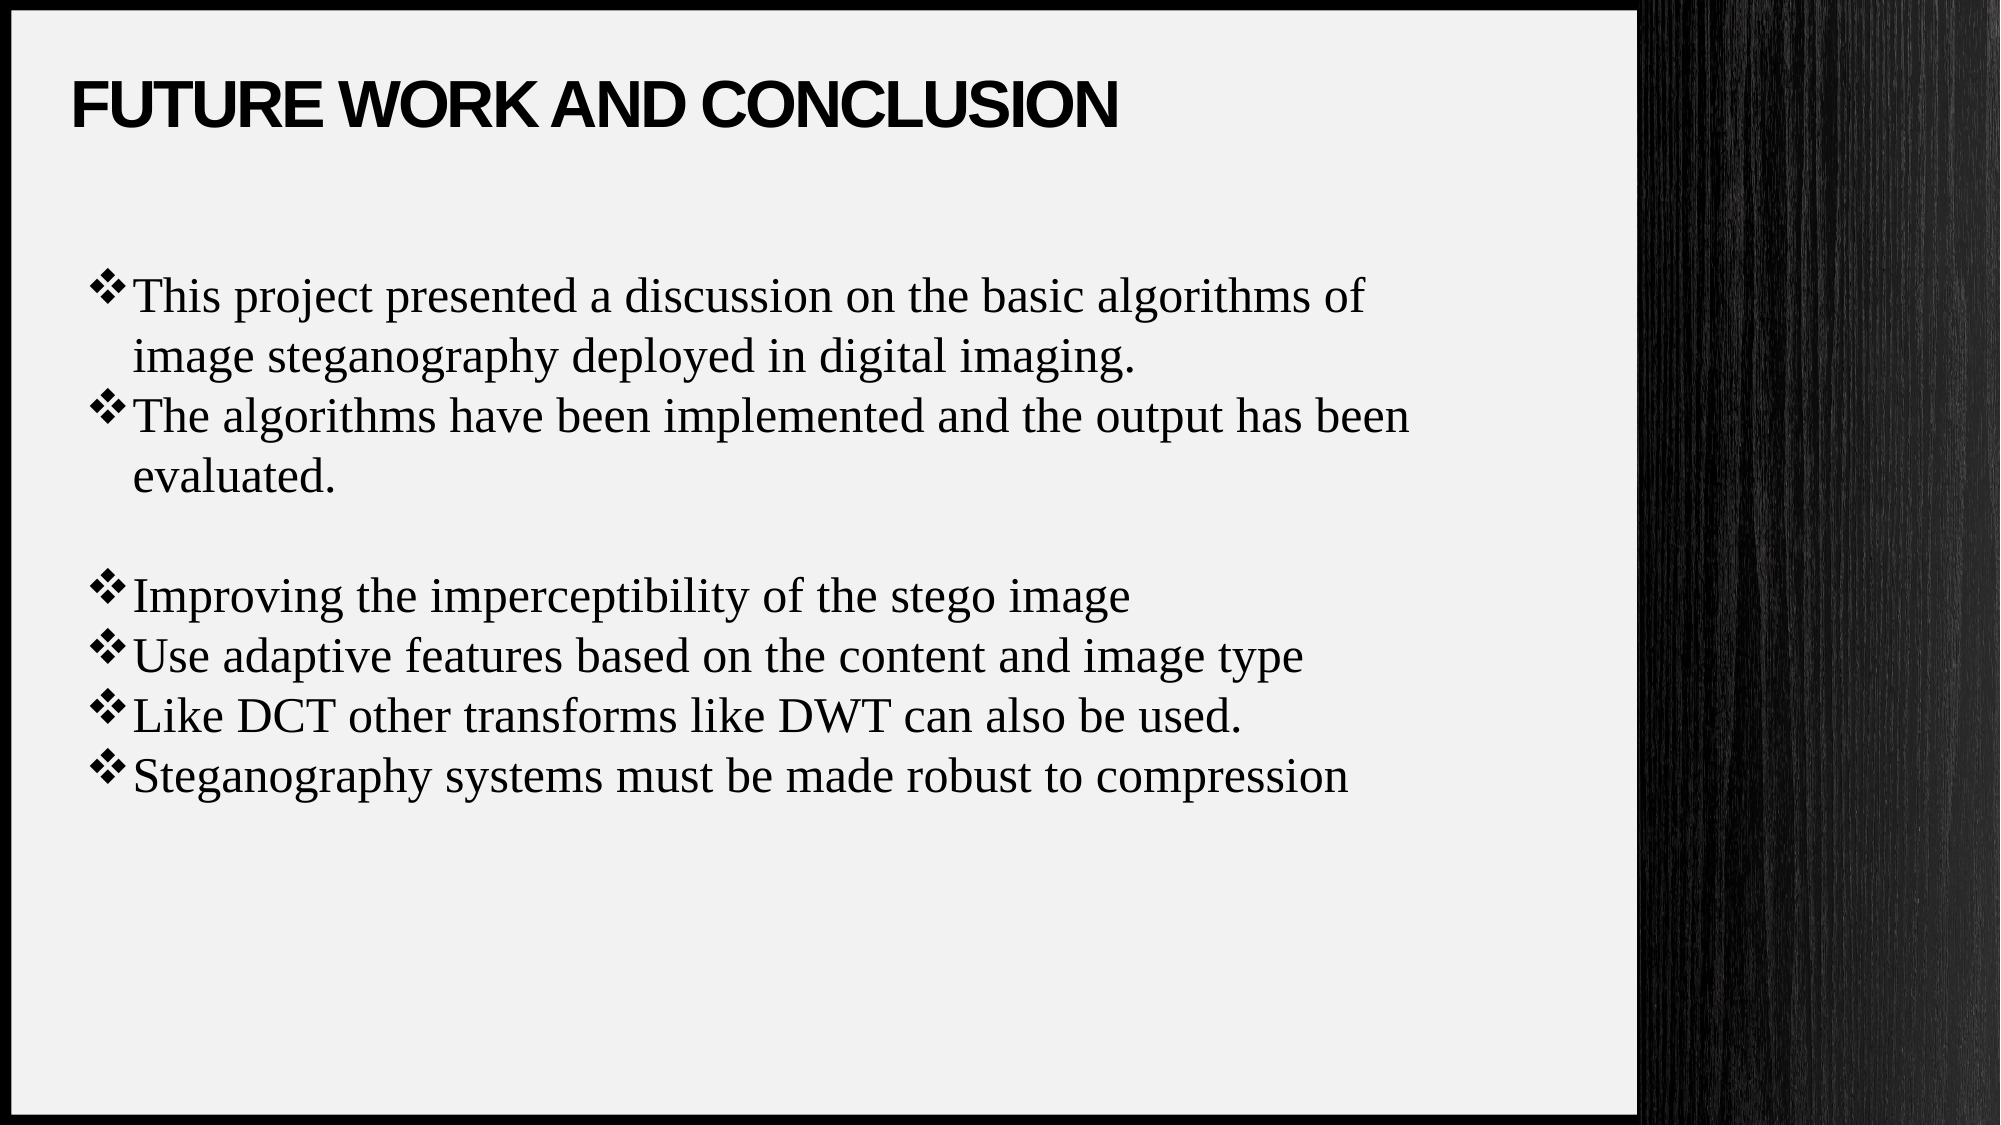

# Future work and conclusion
This project presented a discussion on the basic algorithms of image steganography deployed in digital imaging.
The algorithms have been implemented and the output has been evaluated.

Improving the imperceptibility of the stego image
Use adaptive features based on the content and image type
Like DCT other transforms like DWT can also be used.
Steganography systems must be made robust to compression

34